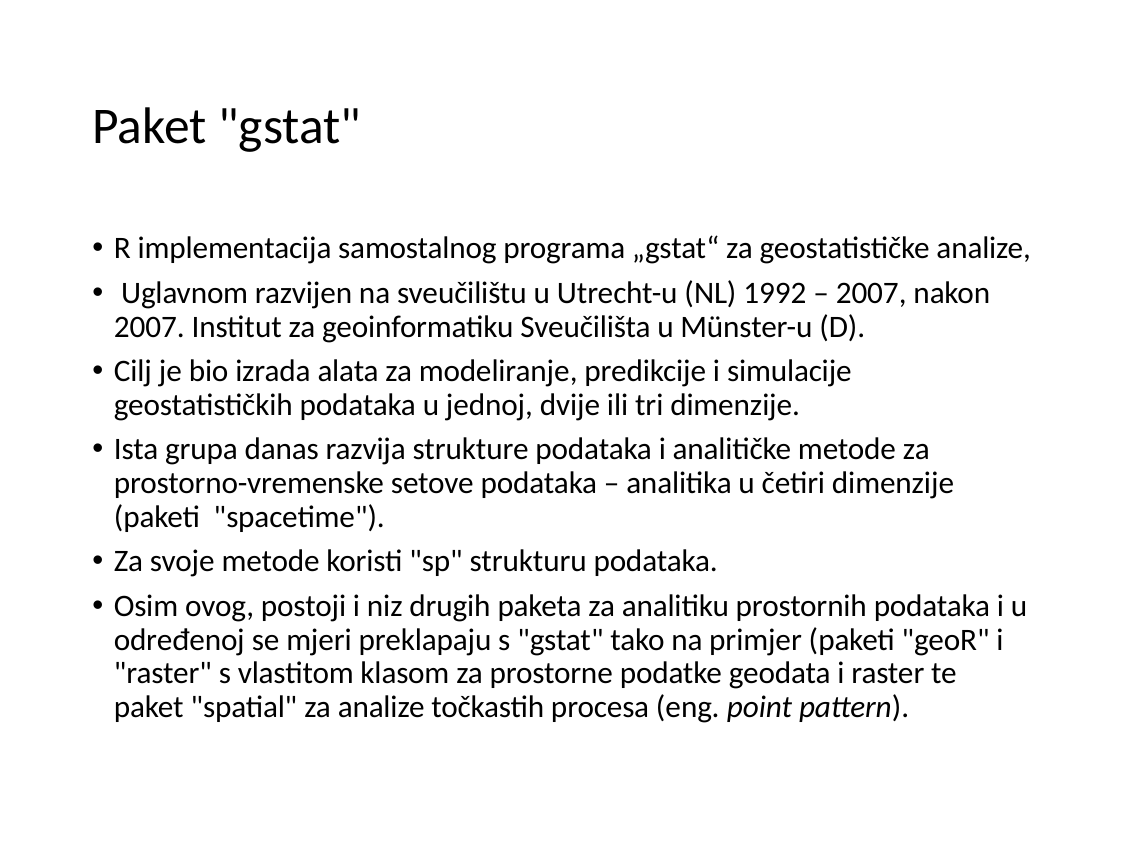

# Paket "gstat"
R implementacija samostalnog programa „gstat“ za geostatističke analize,
 Uglavnom razvijen na sveučilištu u Utrecht-u (NL) 1992 – 2007, nakon 2007. Institut za geoinformatiku Sveučilišta u Münster-u (D).
Cilj je bio izrada alata za modeliranje, predikcije i simulacije geostatističkih podataka u jednoj, dvije ili tri dimenzije.
Ista grupa danas razvija strukture podataka i analitičke metode za prostorno-vremenske setove podataka – analitika u četiri dimenzije (paketi  "spacetime").
Za svoje metode koristi "sp" strukturu podataka.
Osim ovog, postoji i niz drugih paketa za analitiku prostornih podataka i u određenoj se mjeri preklapaju s "gstat" tako na primjer (paketi "geoR" i "raster" s vlastitom klasom za prostorne podatke geodata i raster te paket "spatial" za analize točkastih procesa (eng. point pattern).